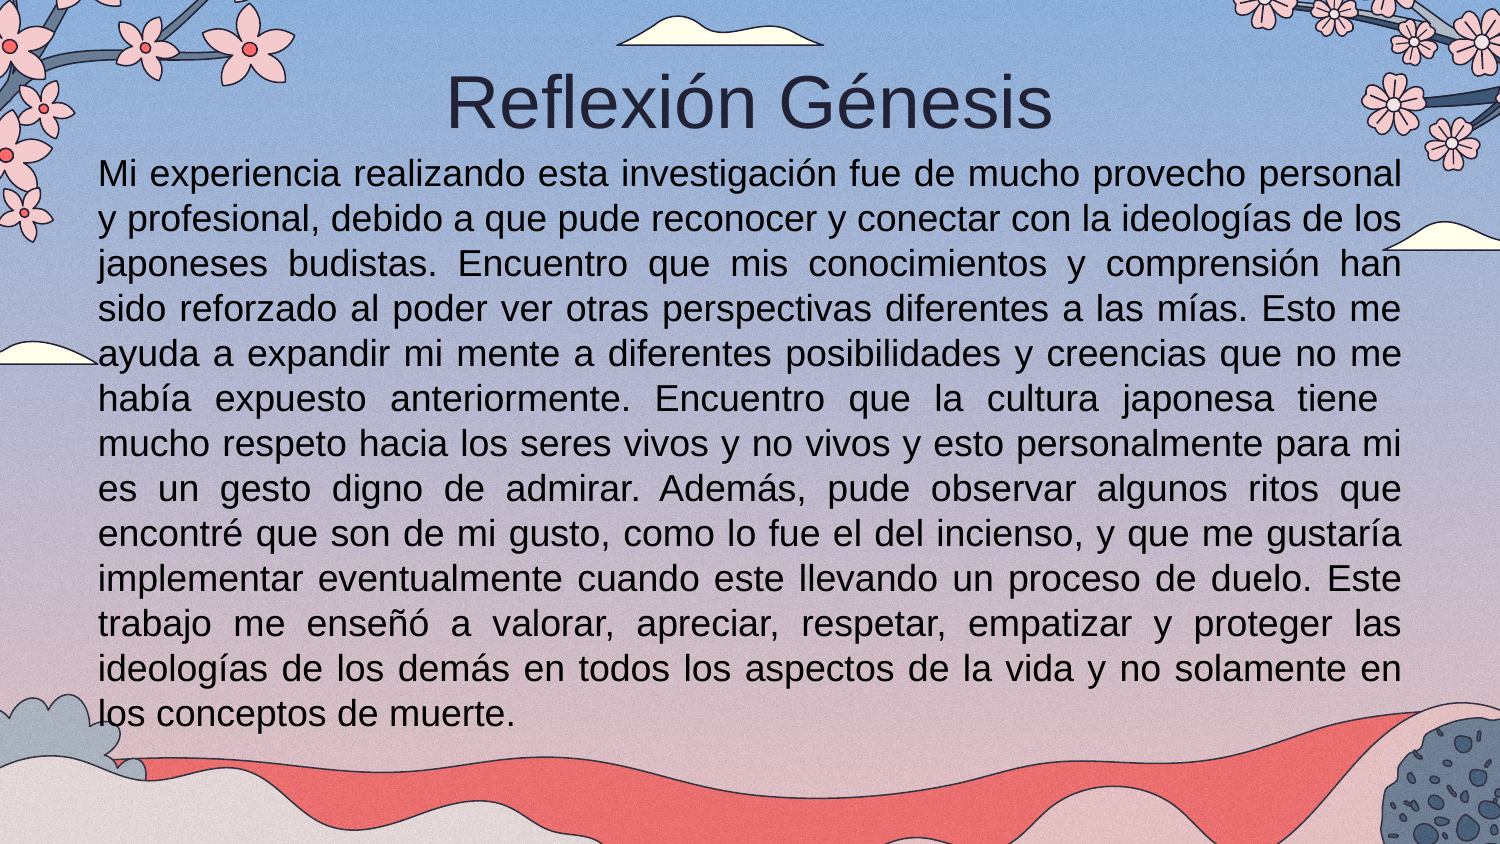

# Reflexión Génesis
Mi experiencia realizando esta investigación fue de mucho provecho personal y profesional, debido a que pude reconocer y conectar con la ideologías de los japoneses budistas. Encuentro que mis conocimientos y comprensión han sido reforzado al poder ver otras perspectivas diferentes a las mías. Esto me ayuda a expandir mi mente a diferentes posibilidades y creencias que no me había expuesto anteriormente. Encuentro que la cultura japonesa tiene  mucho respeto hacia los seres vivos y no vivos y esto personalmente para mi es un gesto digno de admirar. Además, pude observar algunos ritos que encontré que son de mi gusto, como lo fue el del incienso, y que me gustaría implementar eventualmente cuando este llevando un proceso de duelo. Este trabajo me enseñó a valorar, apreciar, respetar, empatizar y proteger las ideologías de los demás en todos los aspectos de la vida y no solamente en los conceptos de muerte.